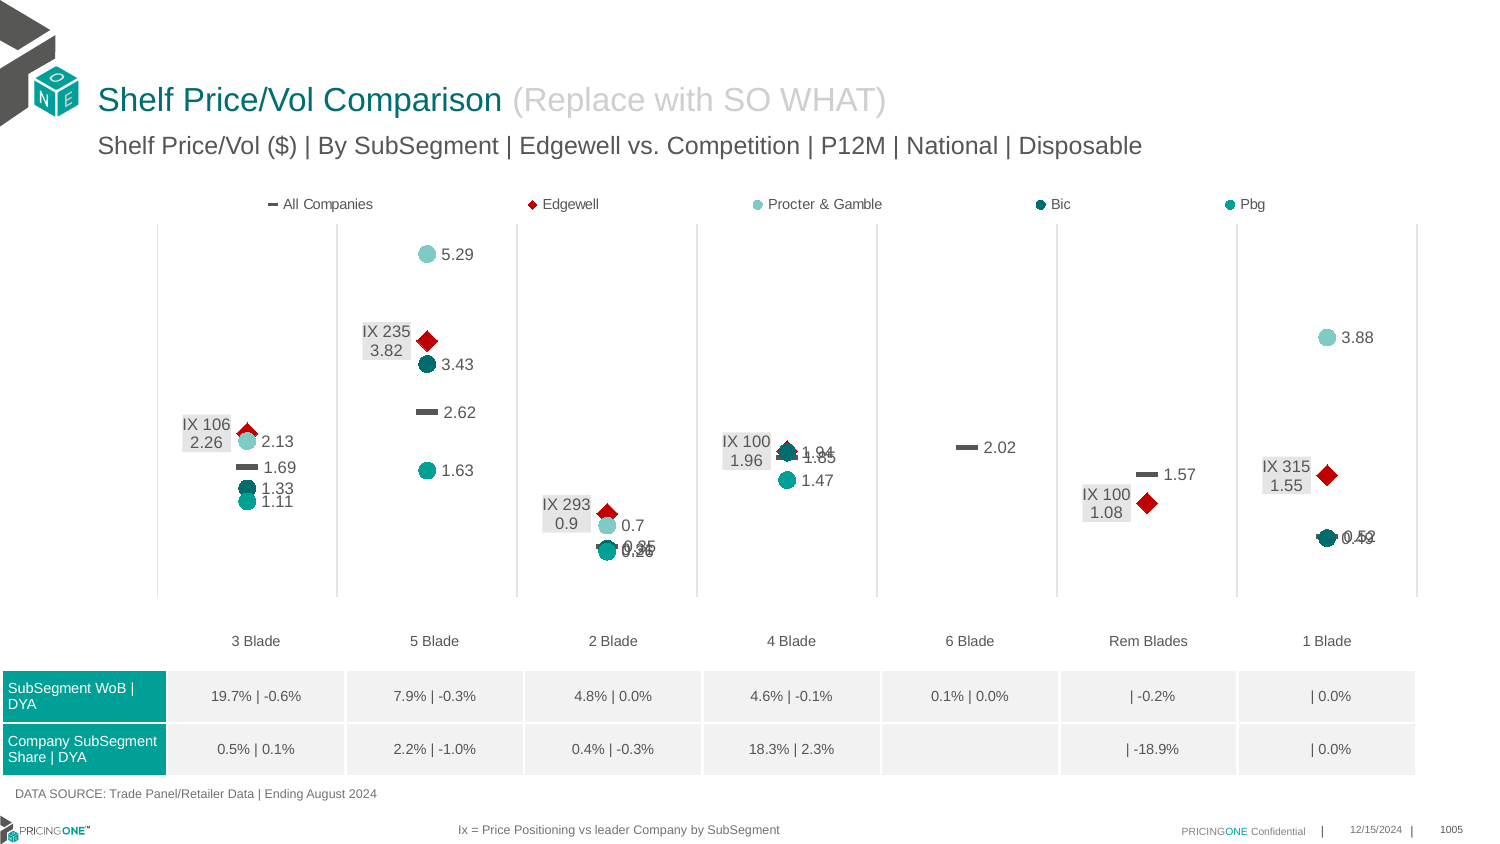

# Shelf Price/Vol Comparison (Replace with SO WHAT)
Shelf Price/Vol ($) | By SubSegment | Edgewell vs. Competition | P12M | National | Disposable

### Chart

| Category | All Companies | Edgewell | Procter & Gamble | Bic | Pbg |
|---|---|---|---|---|---|
| IX 106 | 1.69 | 2.26 | 2.13 | 1.33 | 1.11 |
| IX 235 | 2.62 | 3.82 | 5.29 | 3.43 | 1.63 |
| IX 293 | 0.35 | 0.9 | 0.7 | 0.31 | 0.26 |
| IX 100 | 1.85 | 1.96 | None | 1.94 | 1.47 |
| None | 2.02 | None | None | None | None |
| IX 100 | 1.57 | 1.08 | None | None | None |
| IX 315 | 0.52 | 1.55 | 3.88 | 0.49 | None |
|  | 3 Blade | 5 Blade | 2 Blade | 4 Blade | 6 Blade | Rem Blades | 1 Blade |
| --- | --- | --- | --- | --- | --- | --- | --- |
| SubSegment WoB | DYA | 19.7% | -0.6% | 7.9% | -0.3% | 4.8% | 0.0% | 4.6% | -0.1% | 0.1% | 0.0% | | -0.2% | | 0.0% |
| Company SubSegment Share | DYA | 0.5% | 0.1% | 2.2% | -1.0% | 0.4% | -0.3% | 18.3% | 2.3% |  | | -18.9% | | 0.0% |
DATA SOURCE: Trade Panel/Retailer Data | Ending August 2024
Ix = Price Positioning vs leader Company by SubSegment
12/15/2024
1005